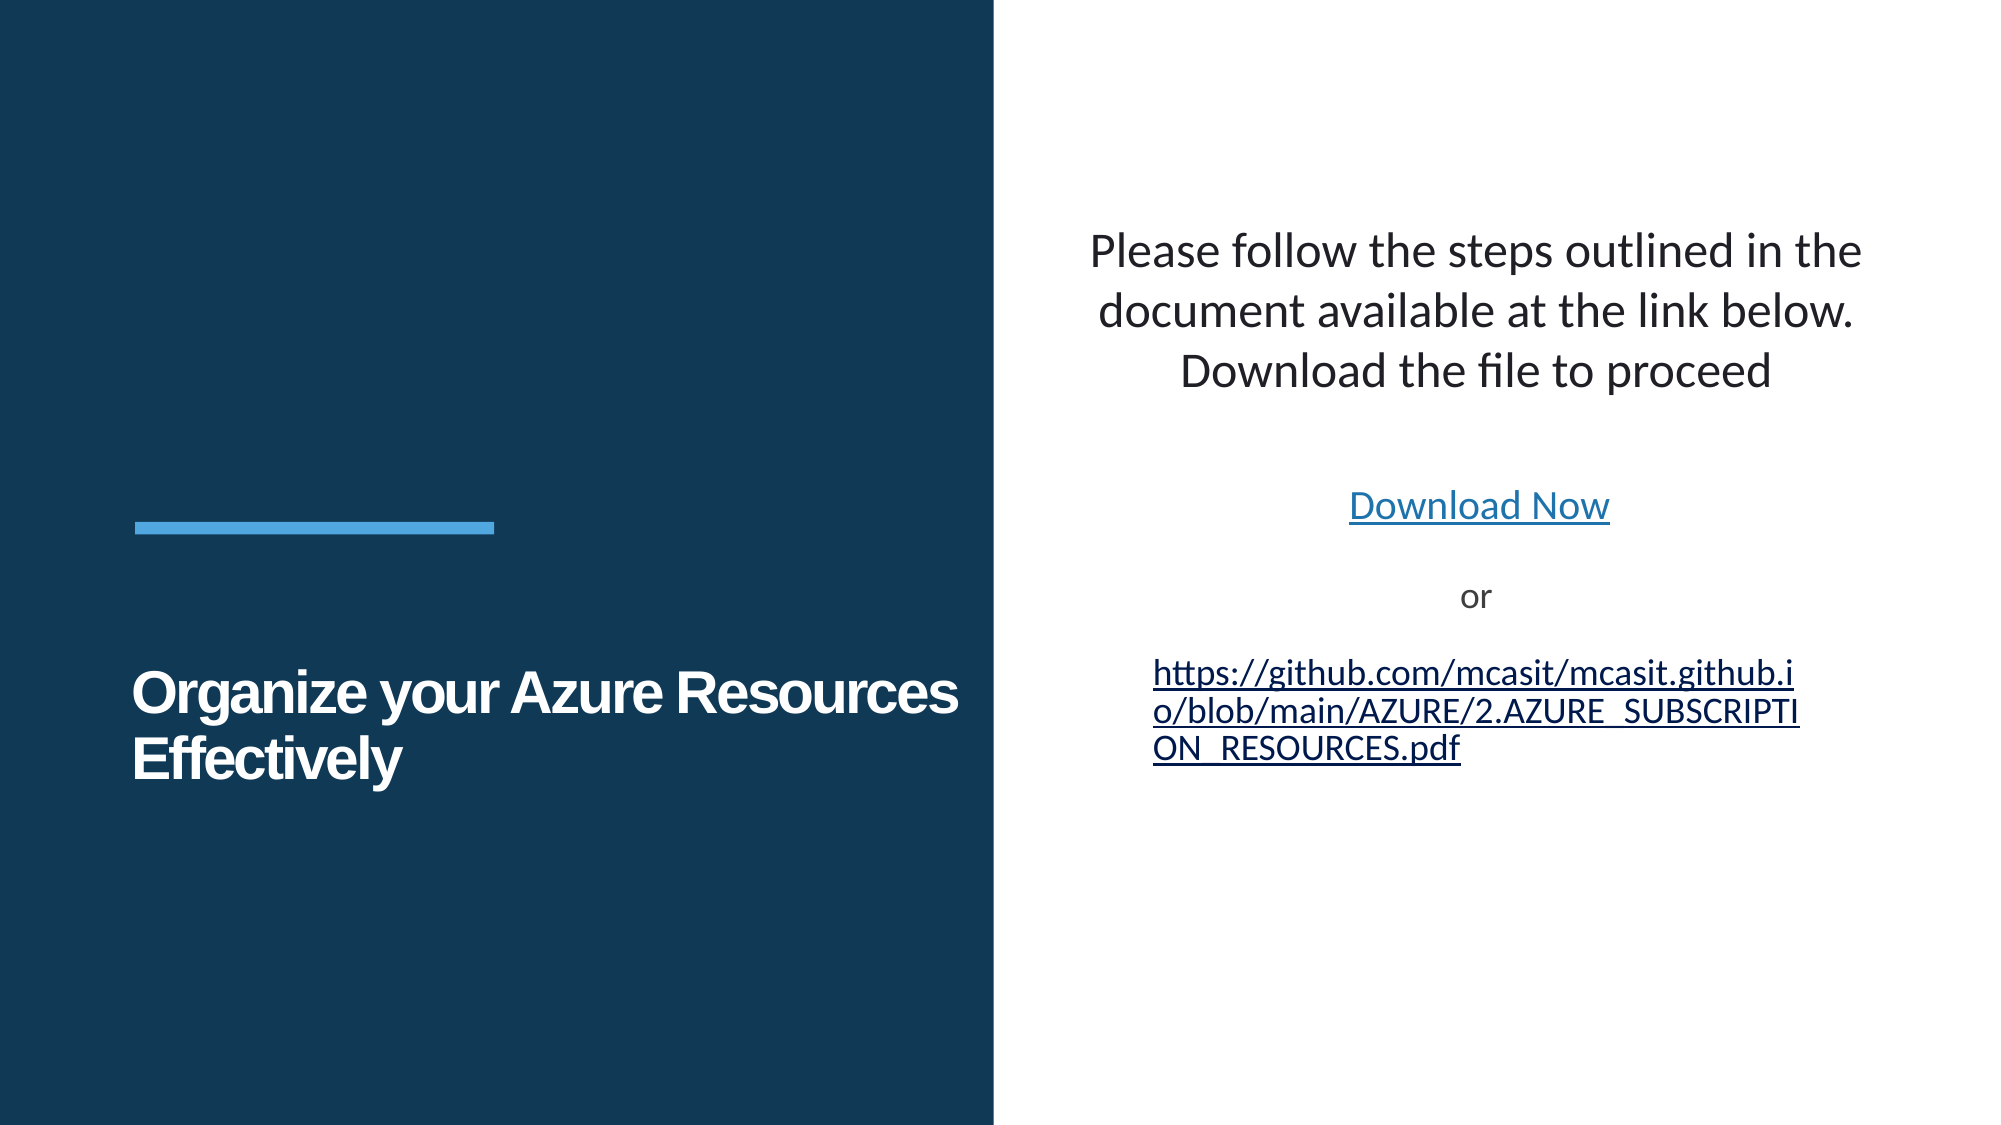

Please follow the steps outlined in the document available at the link below. Download the file to proceed
Download Now
or
# Organize your Azure Resources Effectively
https://github.com/mcasit/mcasit.github.io/blob/main/AZURE/2.AZURE_SUBSCRIPTION_RESOURCES.pdf